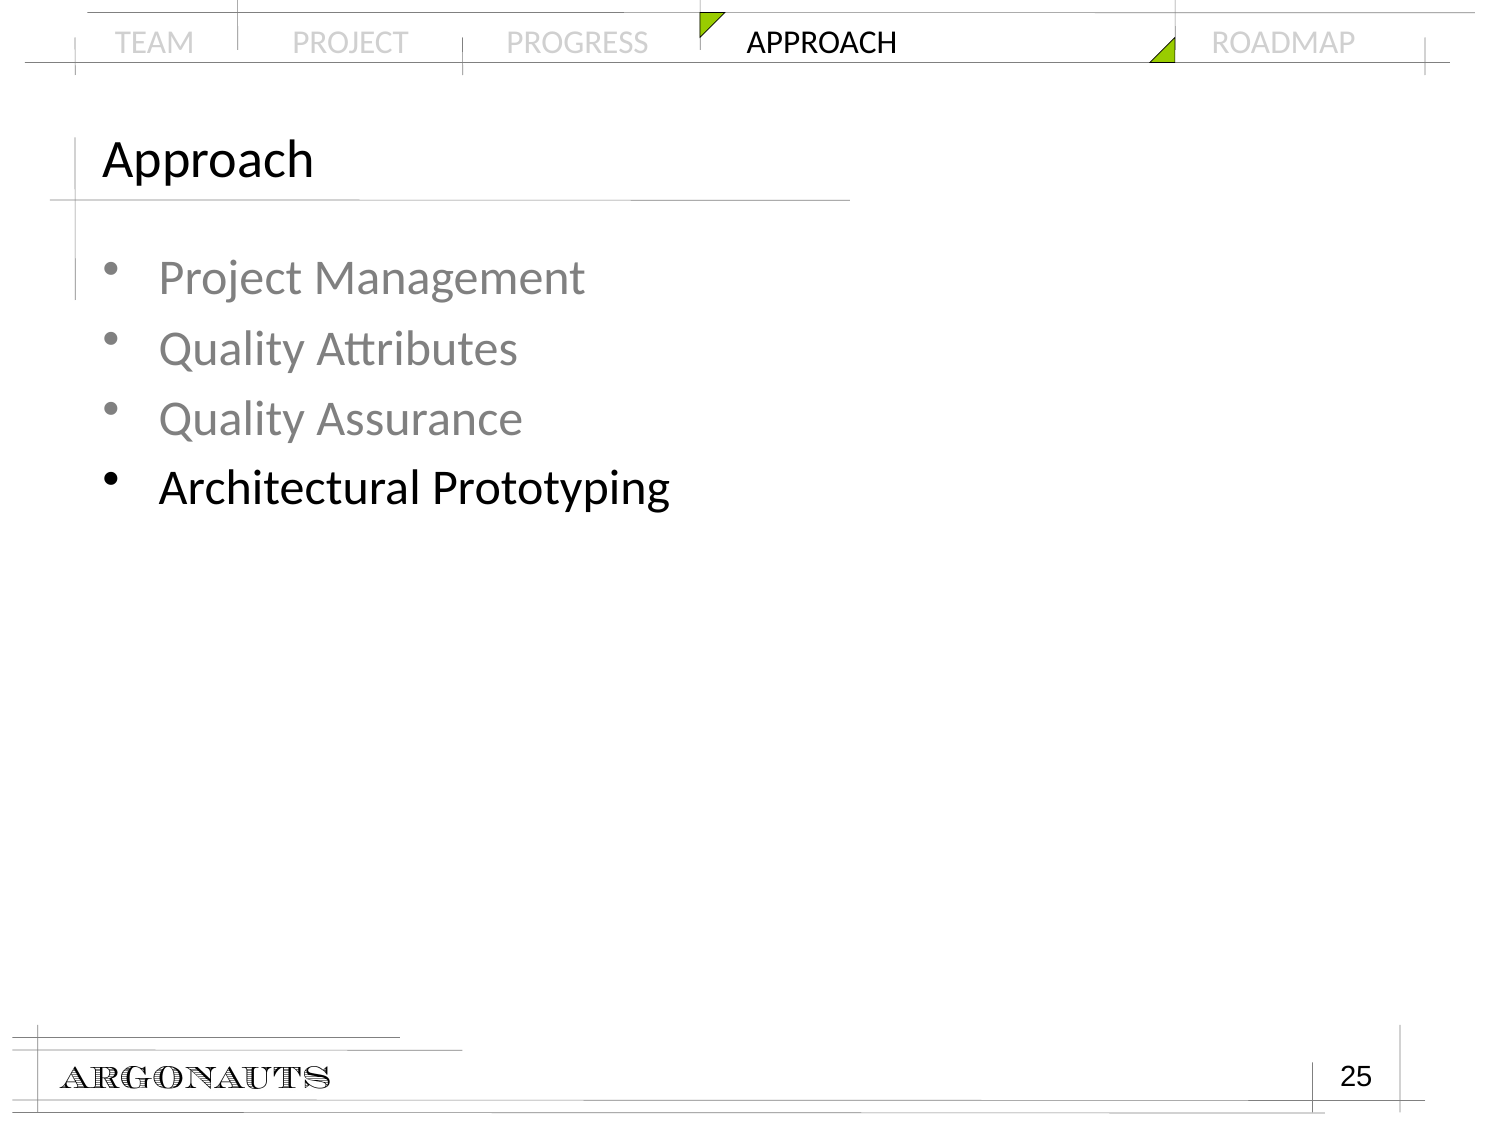

# Approach
Project Management
Quality Attributes
Quality Assurance
Architectural Prototyping
25